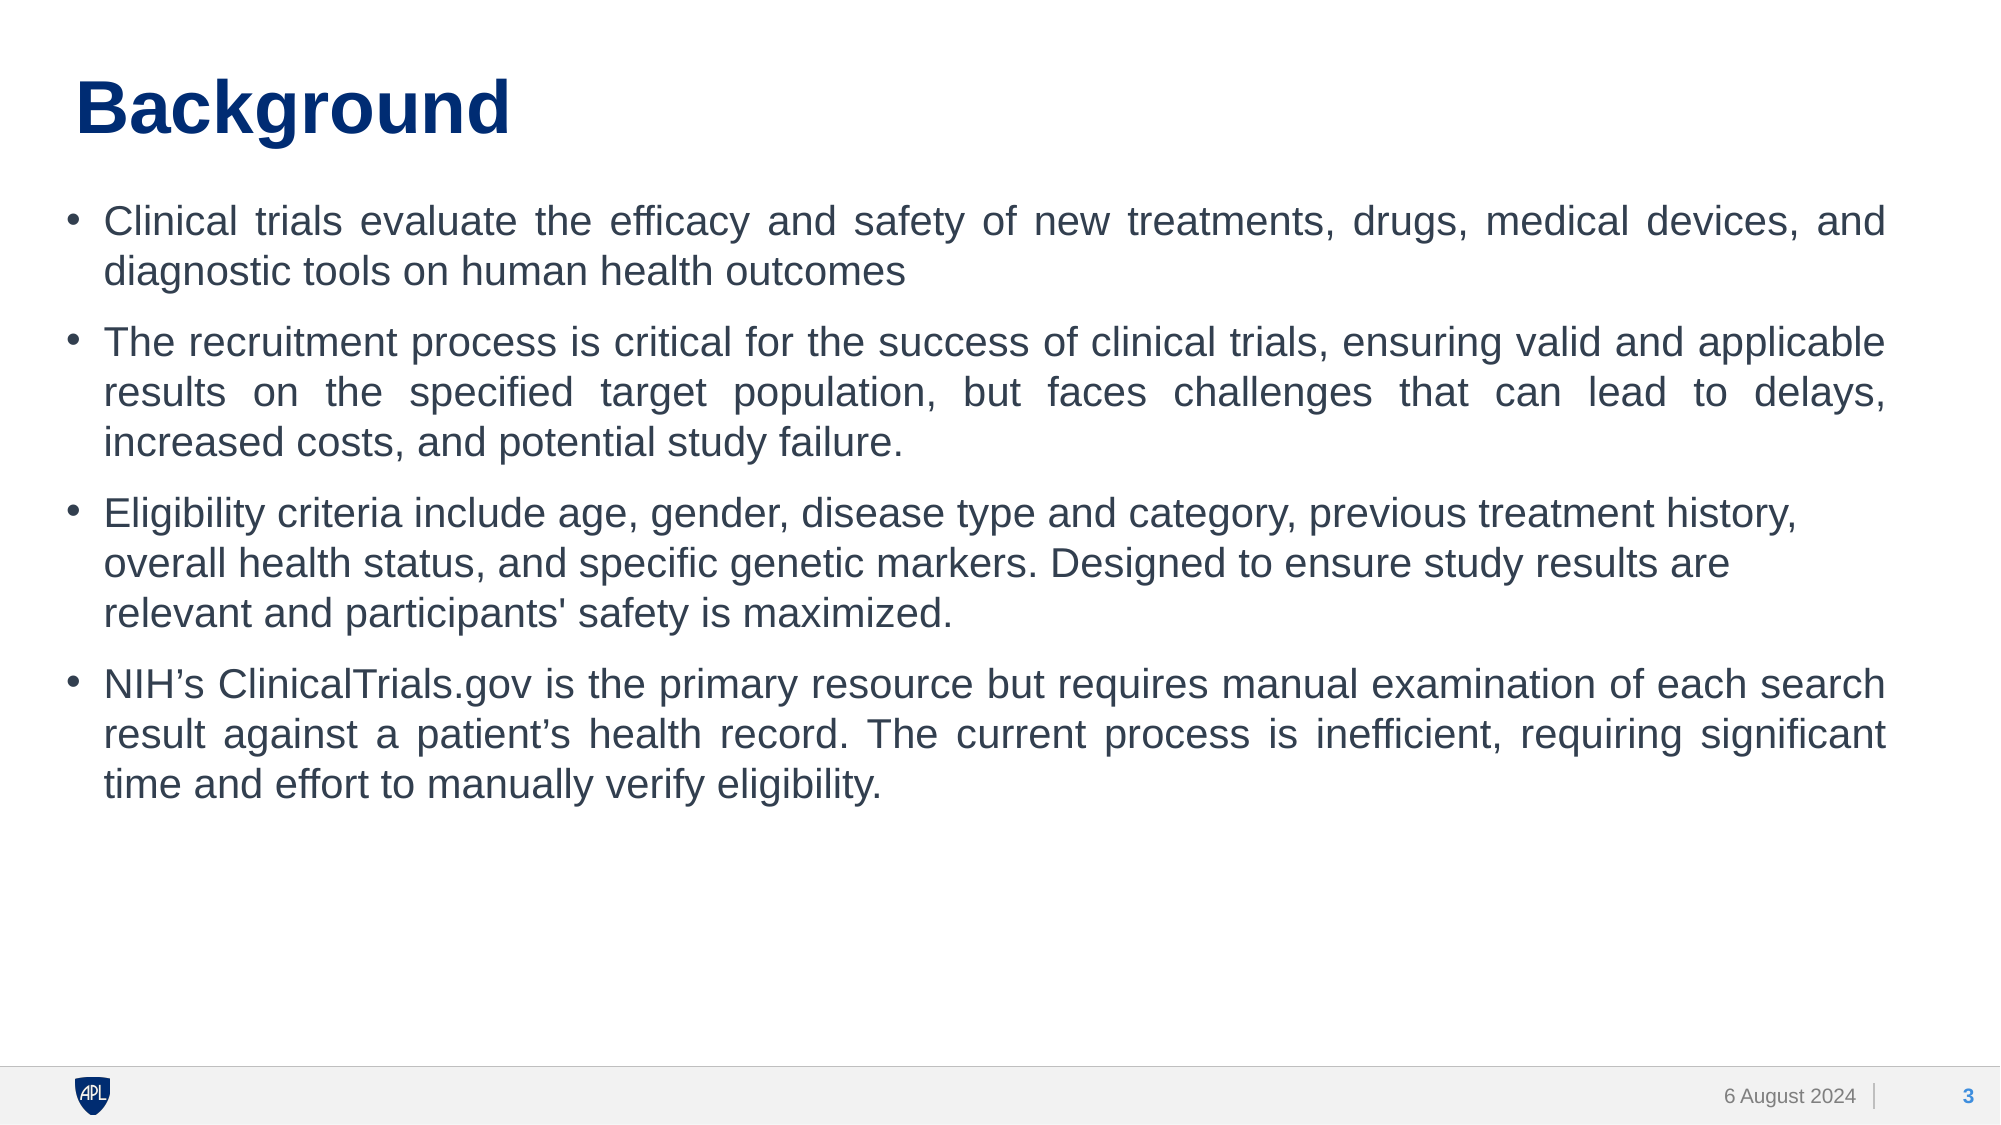

# Background
Clinical trials evaluate the efficacy and safety of new treatments, drugs, medical devices, and diagnostic tools on human health outcomes
The recruitment process is critical for the success of clinical trials, ensuring valid and applicable results on the specified target population, but faces challenges that can lead to delays, increased costs, and potential study failure.
Eligibility criteria include age, gender, disease type and category, previous treatment history, overall health status, and specific genetic markers. Designed to ensure study results are relevant and participants' safety is maximized.
NIH’s ClinicalTrials.gov is the primary resource but requires manual examination of each search result against a patient’s health record. The current process is inefficient, requiring significant time and effort to manually verify eligibility.
3
6 August 2024